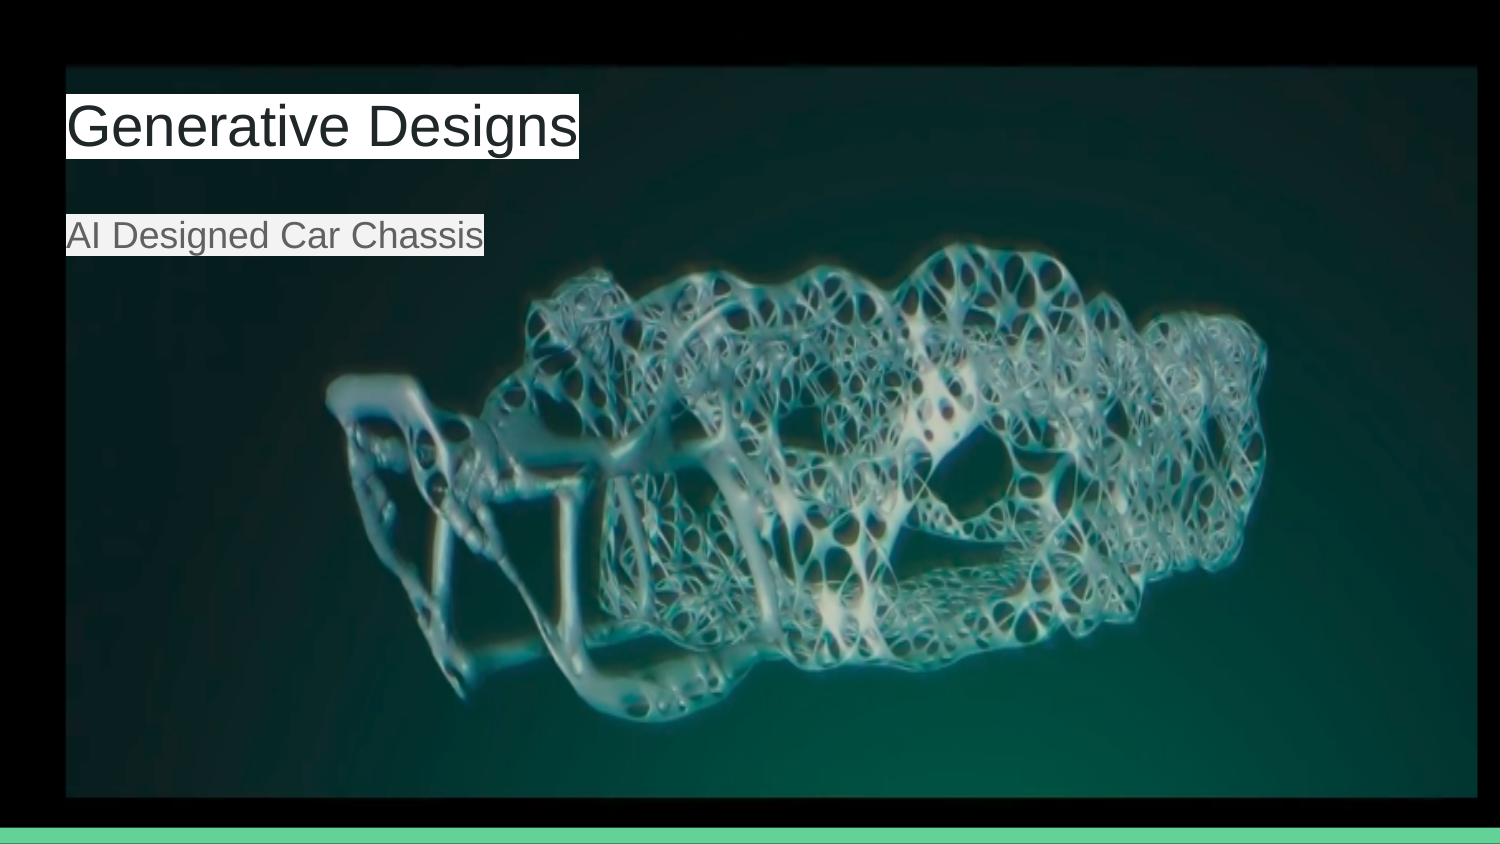

# Generative Designs
AI Designed Car Chassis